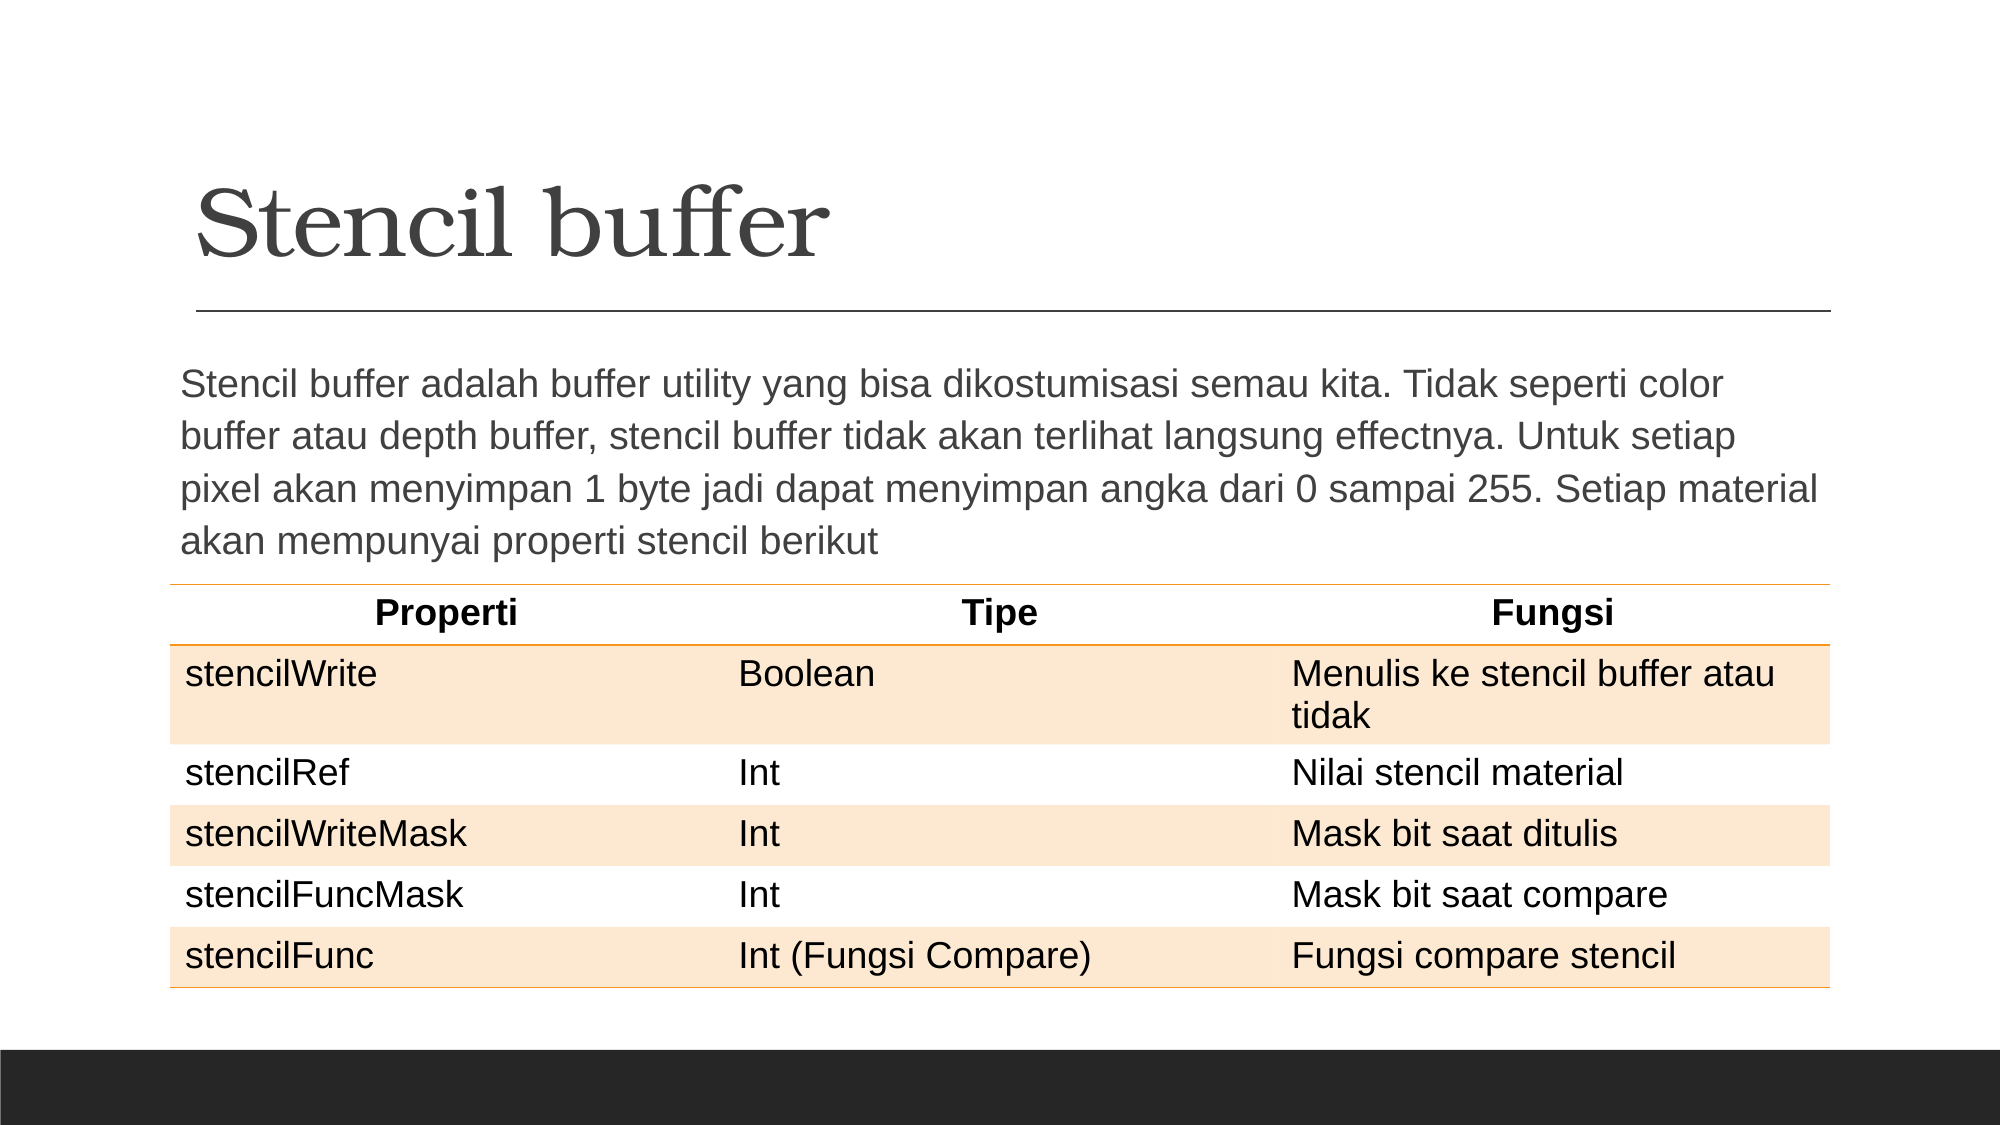

# Stencil buffer
Stencil buffer adalah buffer utility yang bisa dikostumisasi semau kita. Tidak seperti color buffer atau depth buffer, stencil buffer tidak akan terlihat langsung effectnya. Untuk setiap pixel akan menyimpan 1 byte jadi dapat menyimpan angka dari 0 sampai 255. Setiap material akan mempunyai properti stencil berikut

| Properti | Tipe | Fungsi |
| --- | --- | --- |
| stencilWrite | Boolean | Menulis ke stencil buffer atau tidak |
| stencilRef | Int | Nilai stencil material |
| stencilWriteMask | Int | Mask bit saat ditulis |
| stencilFuncMask | Int | Mask bit saat compare |
| stencilFunc | Int (Fungsi Compare) | Fungsi compare stencil |